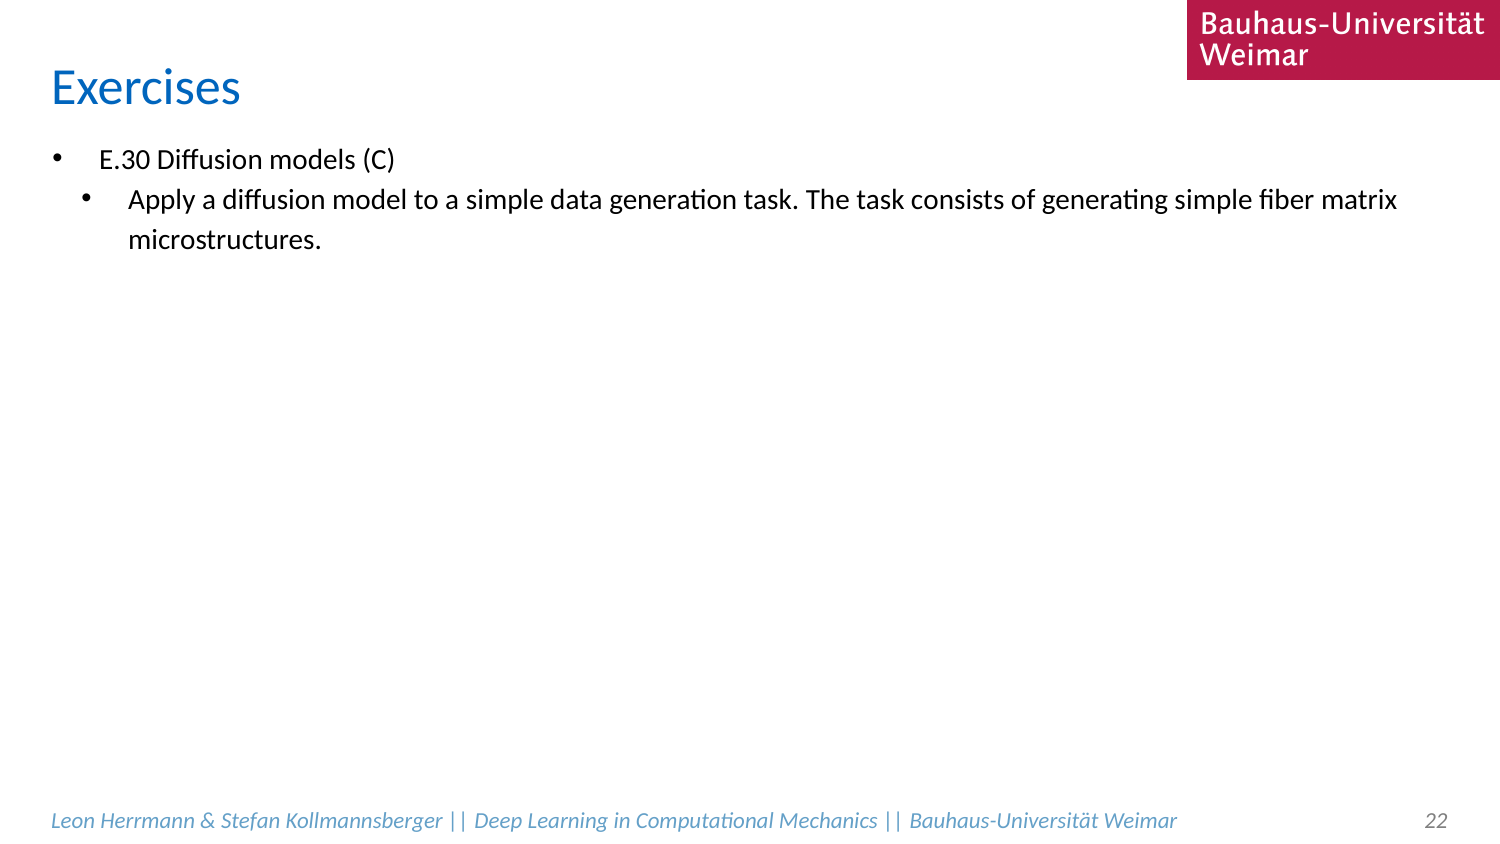

# Exercises
E.30 Diffusion models (C)
Apply a diffusion model to a simple data generation task. The task consists of generating simple fiber matrix microstructures.
Leon Herrmann & Stefan Kollmannsberger || Deep Learning in Computational Mechanics || Bauhaus-Universität Weimar
22